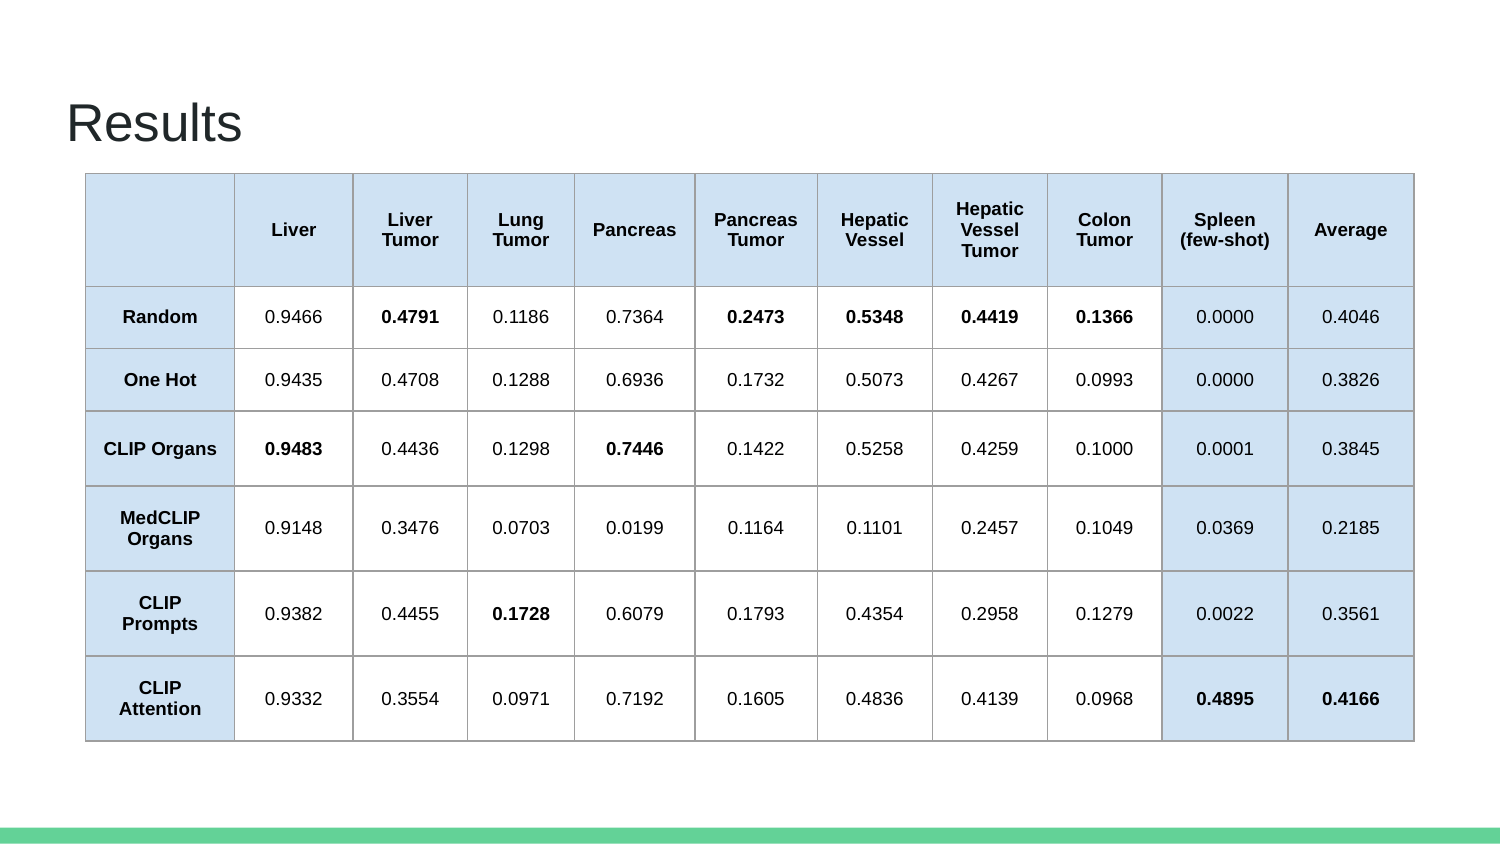

# Results
|  | Liver | Liver Tumor | Lung Tumor | Pancreas | Pancreas Tumor | Hepatic Vessel | Hepatic Vessel Tumor | Colon Tumor | Spleen (few-shot) | Average |
| --- | --- | --- | --- | --- | --- | --- | --- | --- | --- | --- |
| Random | 0.9466 | 0.4791 | 0.1186 | 0.7364 | 0.2473 | 0.5348 | 0.4419 | 0.1366 | 0.0000 | 0.4046 |
| One Hot | 0.9435 | 0.4708 | 0.1288 | 0.6936 | 0.1732 | 0.5073 | 0.4267 | 0.0993 | 0.0000 | 0.3826 |
| CLIP Organs | 0.9483 | 0.4436 | 0.1298 | 0.7446 | 0.1422 | 0.5258 | 0.4259 | 0.1000 | 0.0001 | 0.3845 |
| MedCLIP Organs | 0.9148 | 0.3476 | 0.0703 | 0.0199 | 0.1164 | 0.1101 | 0.2457 | 0.1049 | 0.0369 | 0.2185 |
| CLIP Prompts | 0.9382 | 0.4455 | 0.1728 | 0.6079 | 0.1793 | 0.4354 | 0.2958 | 0.1279 | 0.0022 | 0.3561 |
| CLIP Attention | 0.9332 | 0.3554 | 0.0971 | 0.7192 | 0.1605 | 0.4836 | 0.4139 | 0.0968 | 0.4895 | 0.4166 |